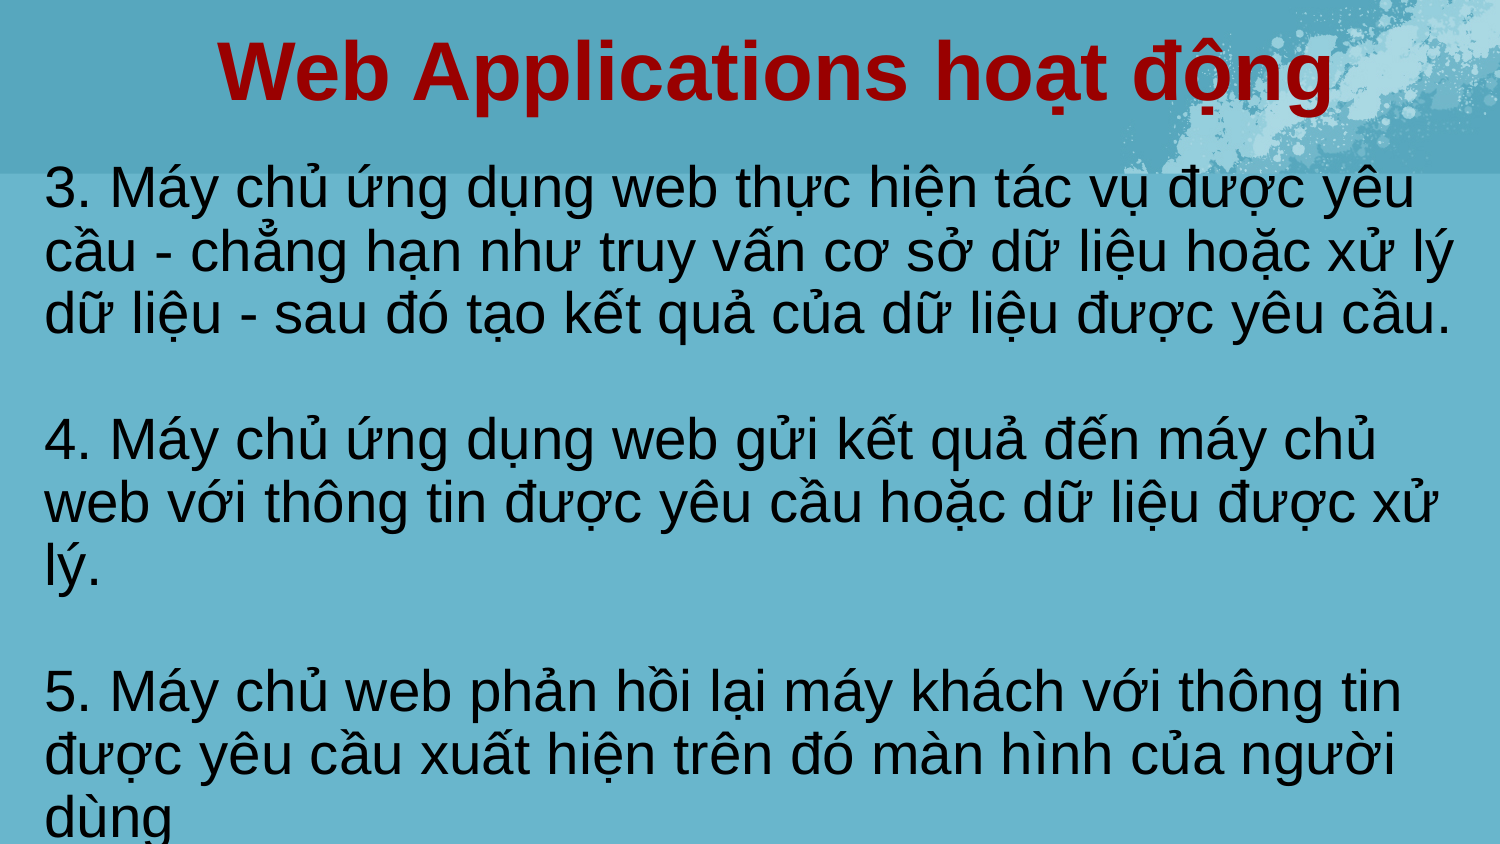

Web Applications hoạt động
3. Máy chủ ứng dụng web thực hiện tác vụ được yêu cầu - chẳng hạn như truy vấn cơ sở dữ liệu hoặc xử lý dữ liệu - sau đó tạo kết quả của dữ liệu được yêu cầu.

4. Máy chủ ứng dụng web gửi kết quả đến máy chủ web với thông tin được yêu cầu hoặc dữ liệu được xử lý.

5. Máy chủ web phản hồi lại máy khách với thông tin được yêu cầu xuất hiện trên đó màn hình của người dùng